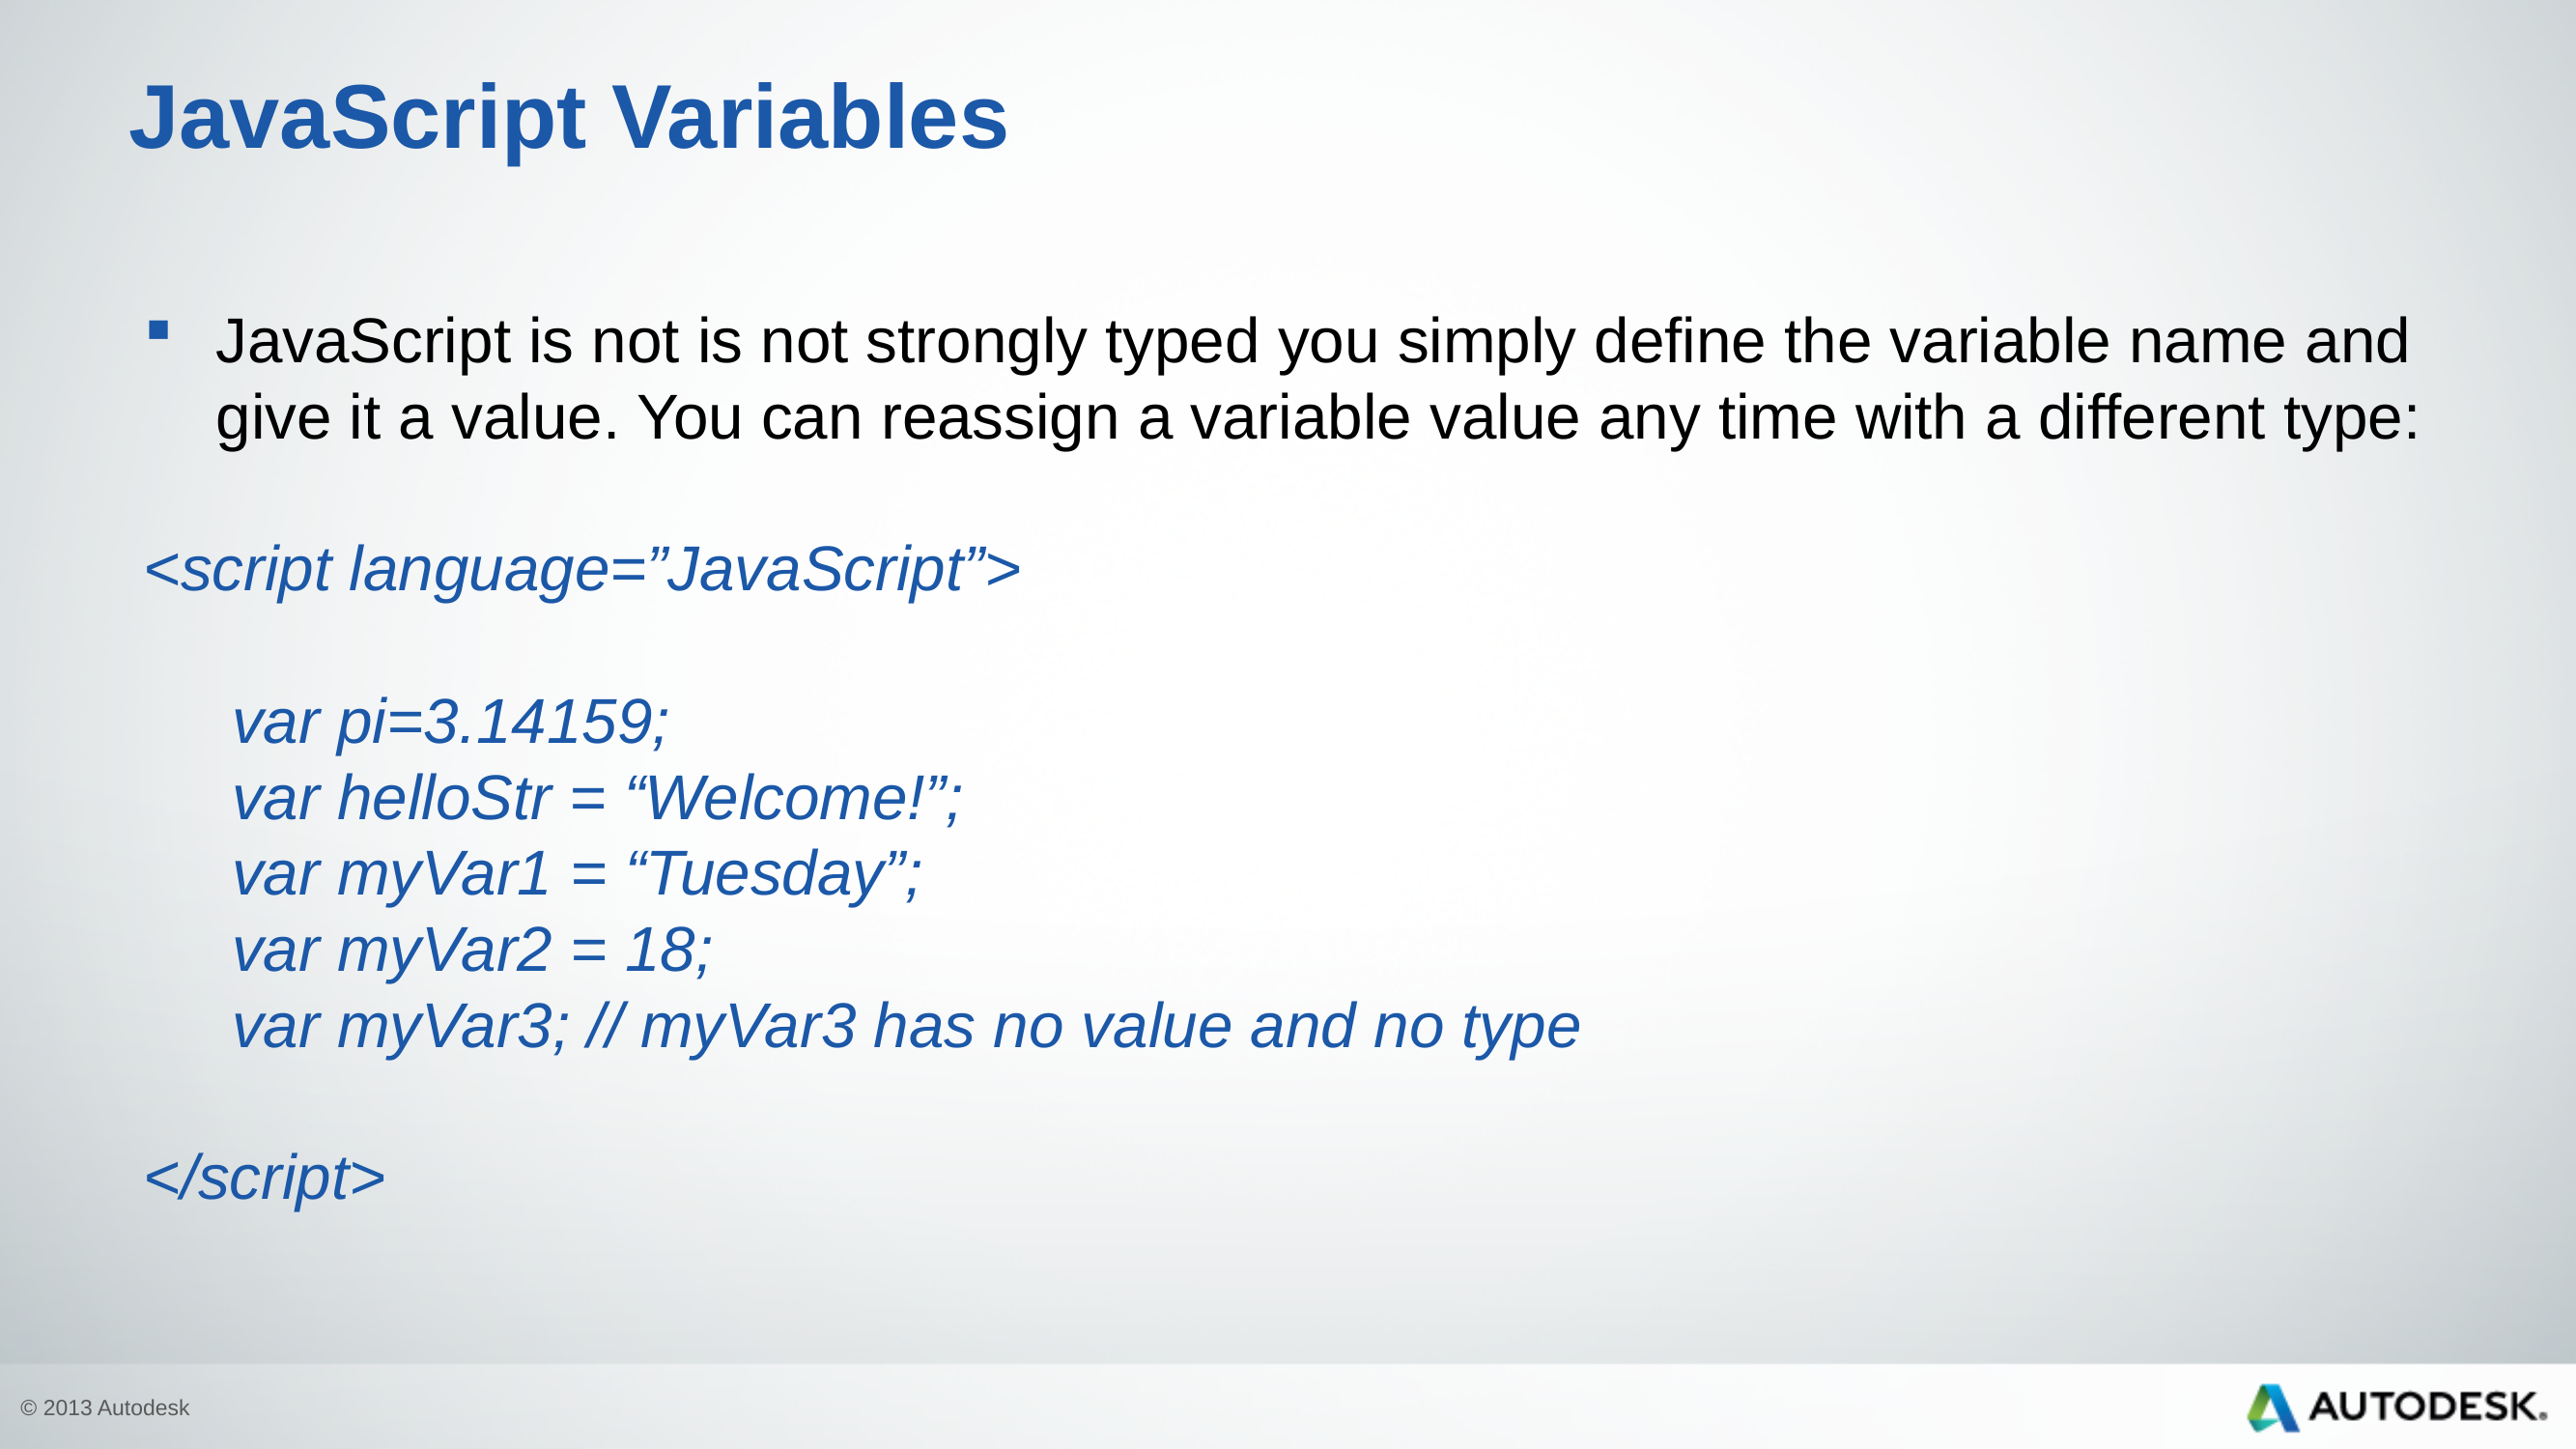

# JavaScript Variables
JavaScript is not is not strongly typed you simply define the variable name and give it a value. You can reassign a variable value any time with a different type:

<script language=”JavaScript”>

     var pi=3.14159;
     var helloStr = “Welcome!”;
     var myVar1 = “Tuesday”;
     var myVar2 = 18;
     var myVar3; // myVar3 has no value and no type

</script>